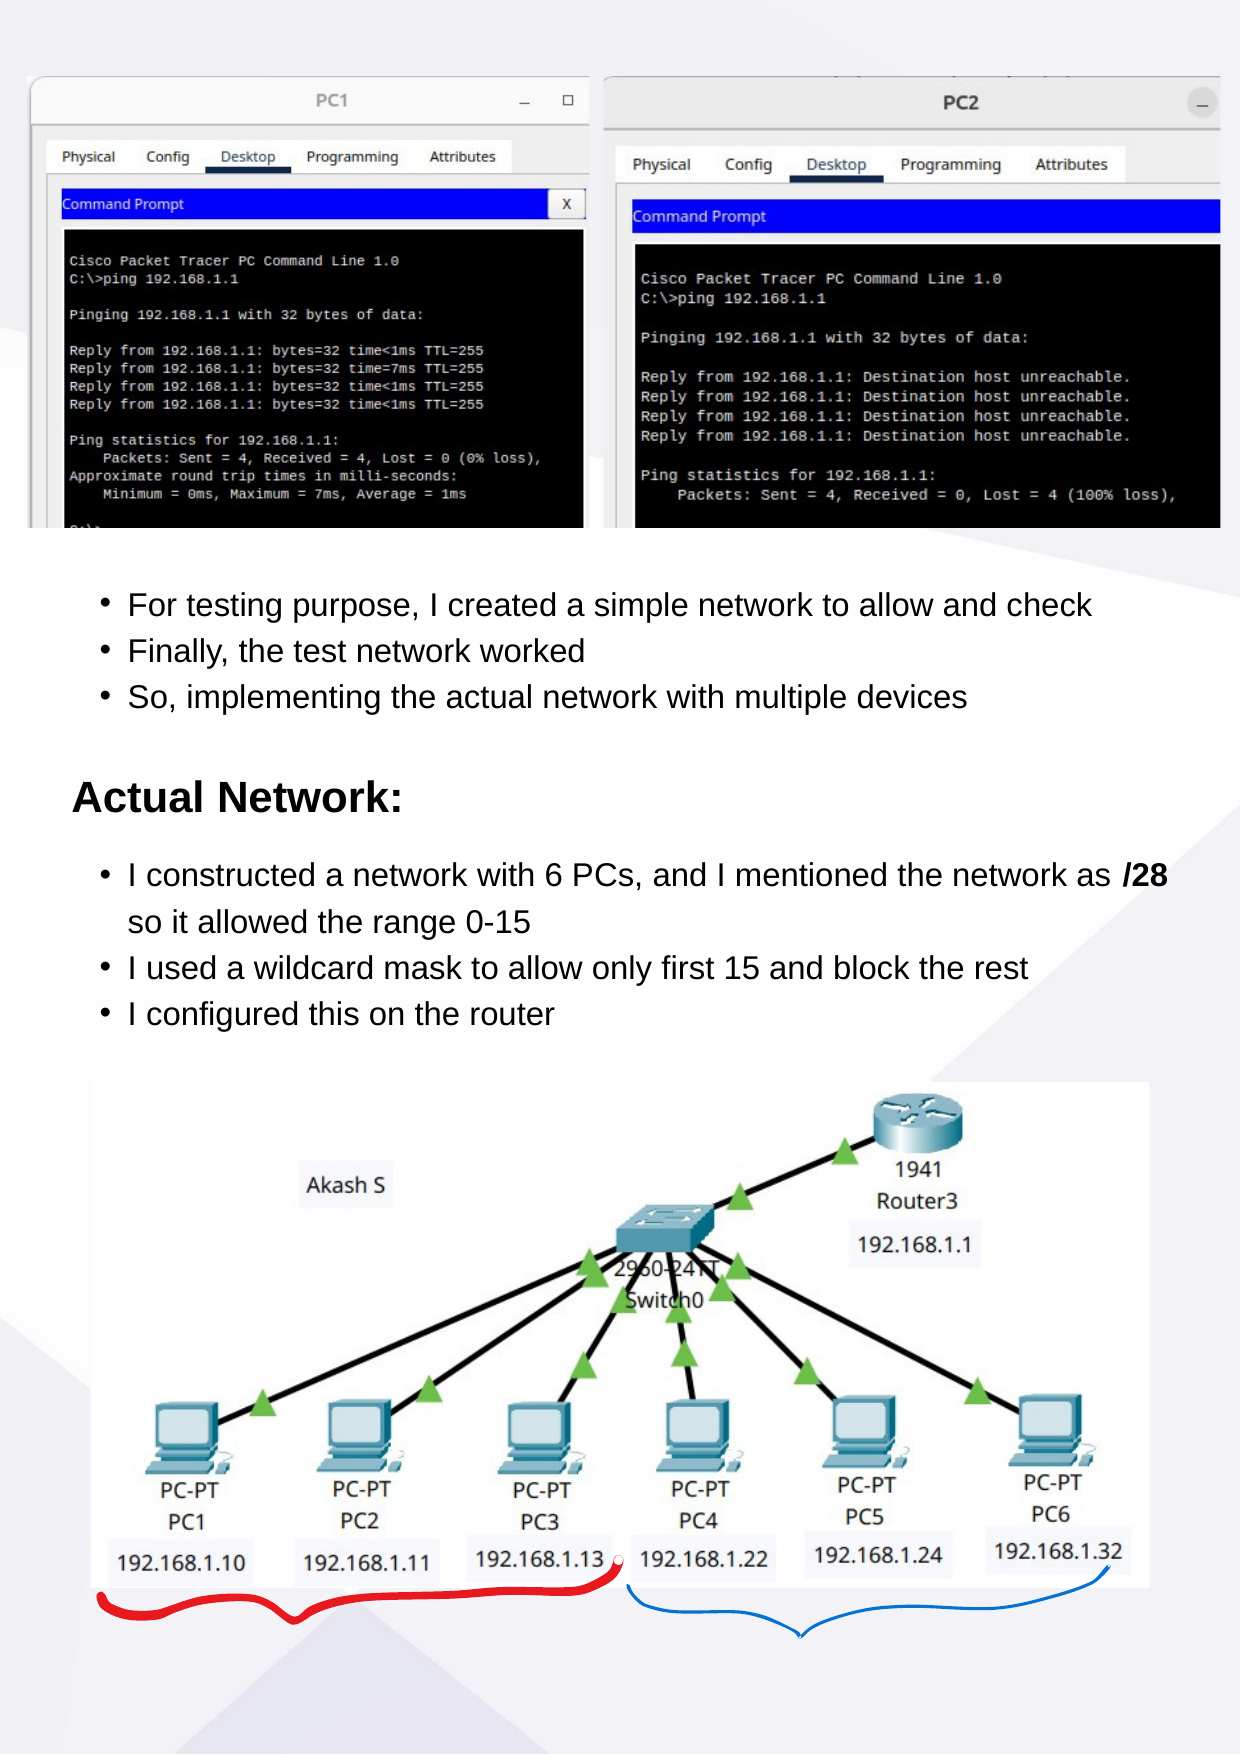

For testing purpose, I created a simple network to allow and check
Finally, the test network worked
So, implementing the actual network with multiple devices
Actual Network:
I constructed a network with 6 PCs, and I mentioned the network as /28 so it allowed the range 0-15
I used a wildcard mask to allow only first 15 and block the rest
I configured this on the router